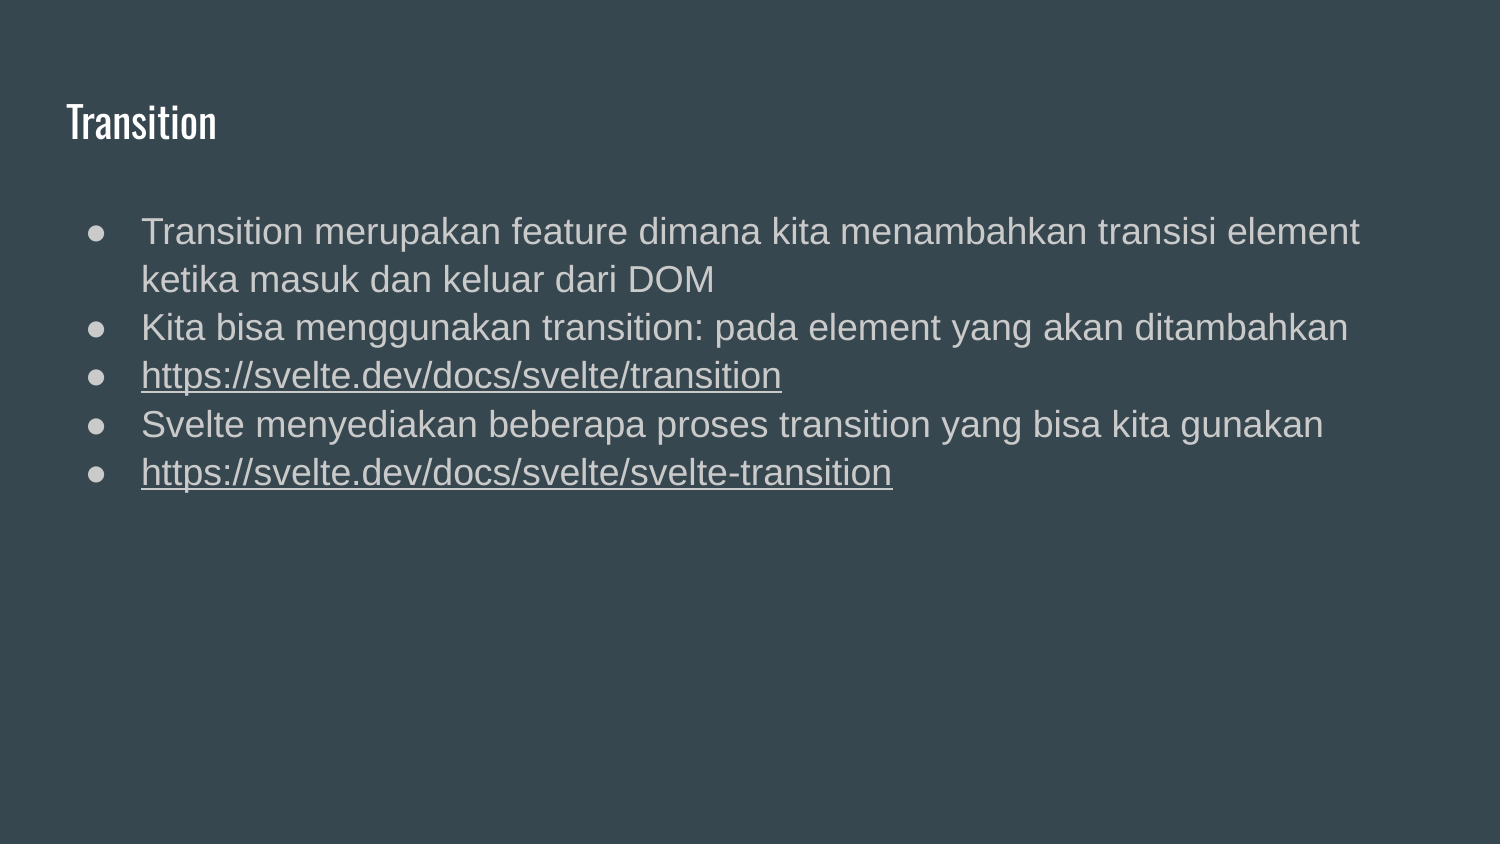

# Transition
Transition merupakan feature dimana kita menambahkan transisi element ketika masuk dan keluar dari DOM
Kita bisa menggunakan transition: pada element yang akan ditambahkan
https://svelte.dev/docs/svelte/transition
Svelte menyediakan beberapa proses transition yang bisa kita gunakan
https://svelte.dev/docs/svelte/svelte-transition